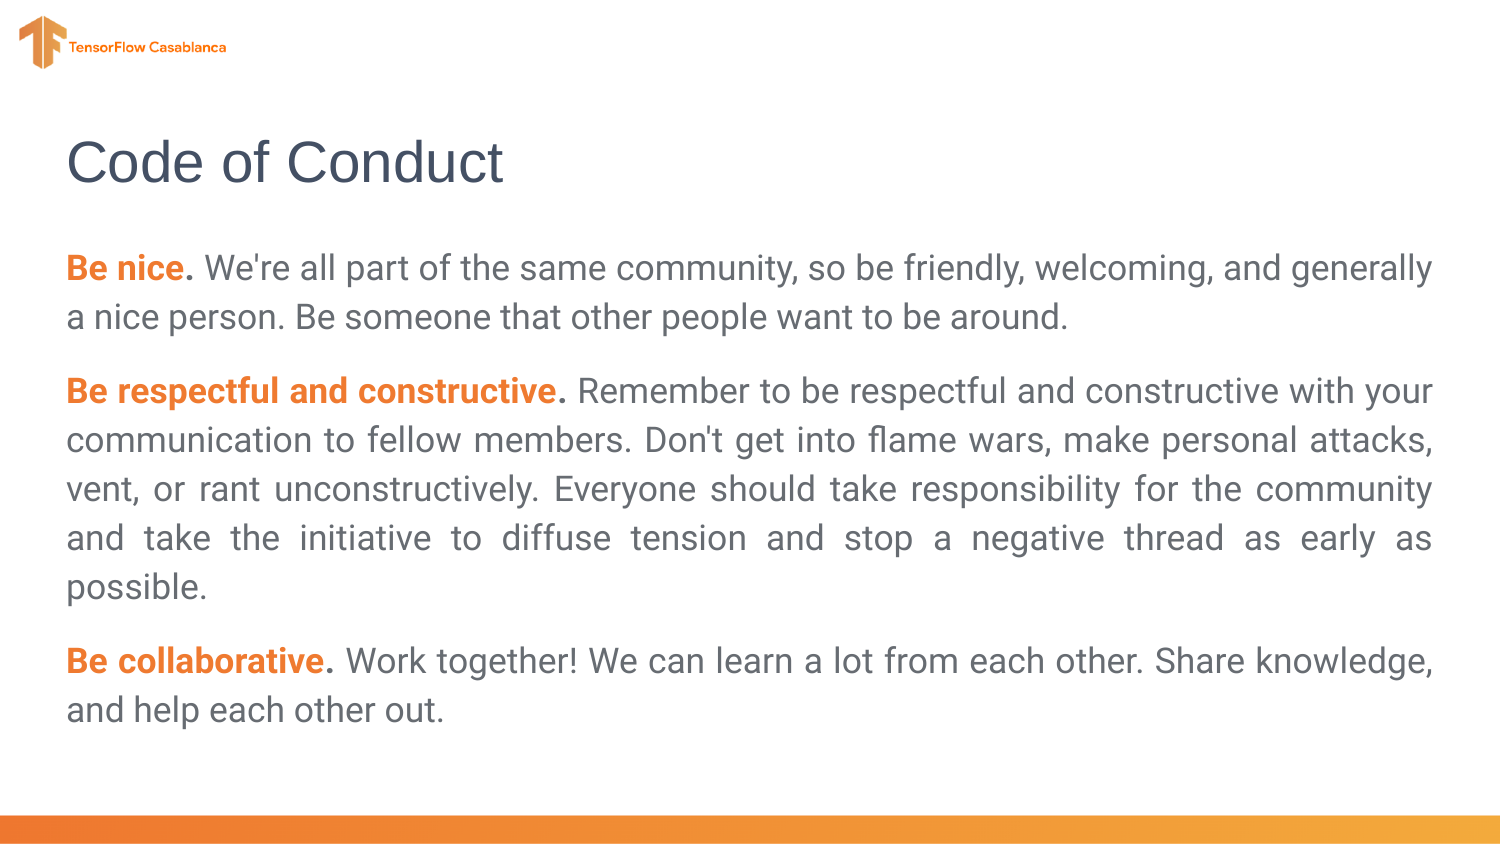

# Code of Conduct
Be nice. We're all part of the same community, so be friendly, welcoming, and generally a nice person. Be someone that other people want to be around.
Be respectful and constructive. Remember to be respectful and constructive with your communication to fellow members. Don't get into flame wars, make personal attacks, vent, or rant unconstructively. Everyone should take responsibility for the community and take the initiative to diffuse tension and stop a negative thread as early as possible.
Be collaborative. Work together! We can learn a lot from each other. Share knowledge, and help each other out.